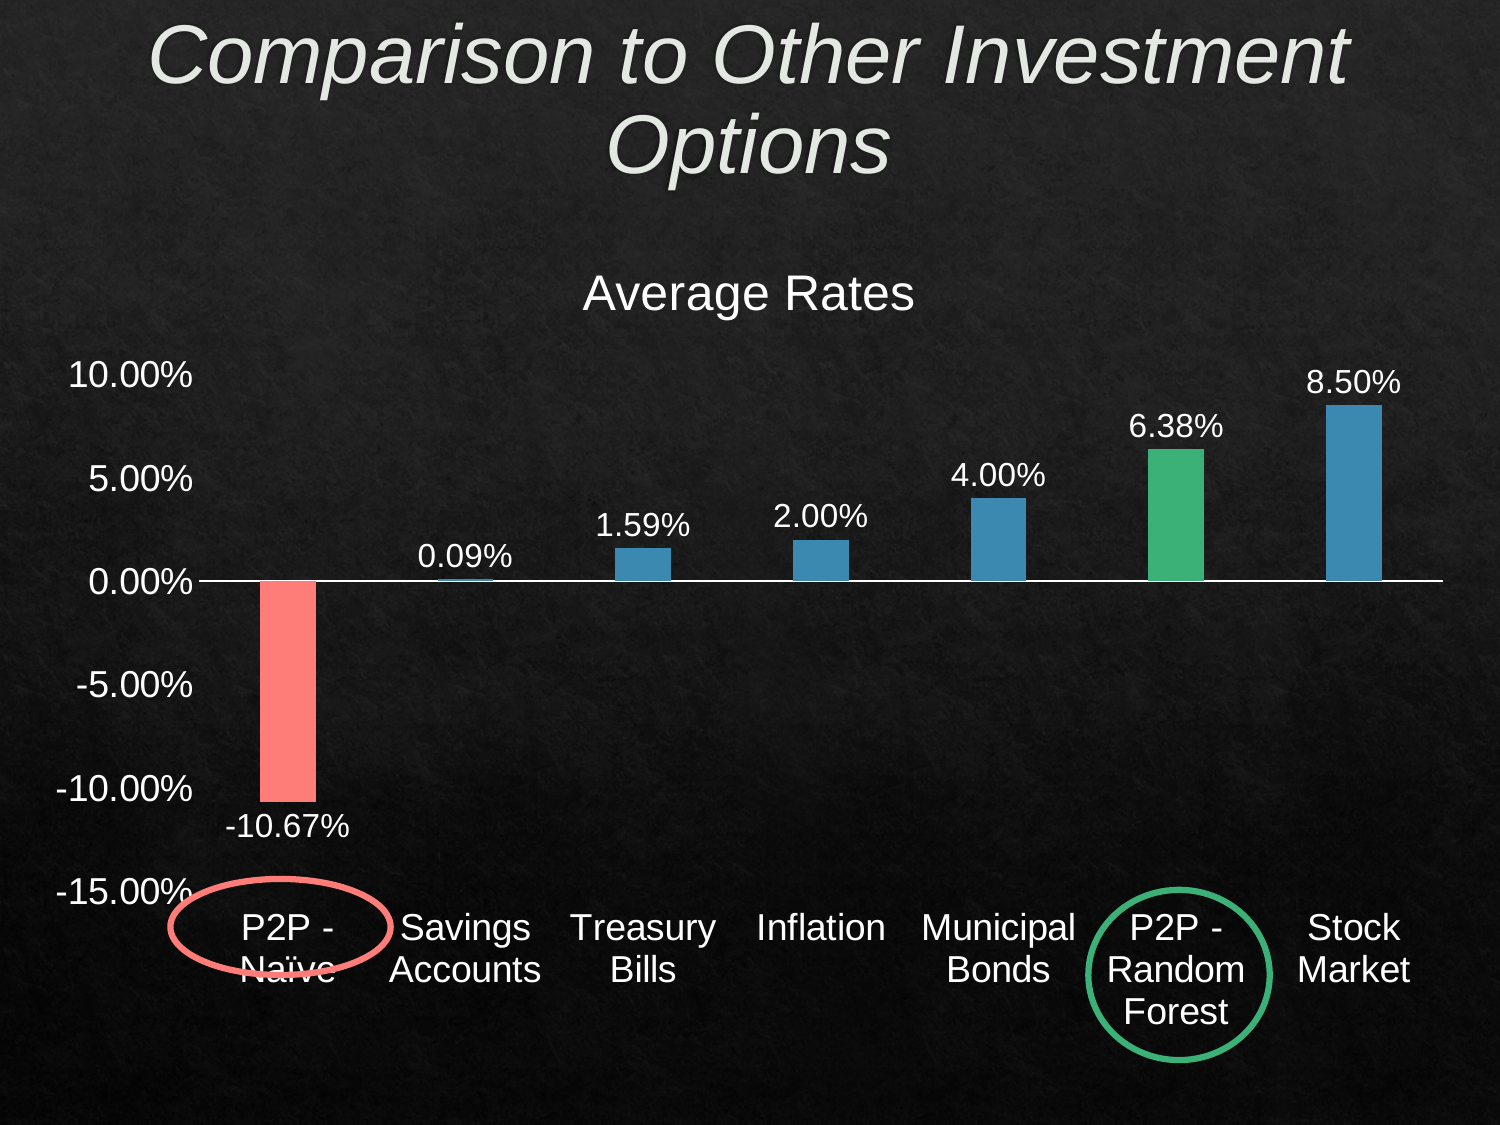

# Comparison to Other Investment Options

### Chart: Average Rates

| Category | Average ROI |
|---|---|
| P2P - Naïve | -0.1067 |
| Savings Accounts | 0.0009 |
| Treasury Bills | 0.0159 |
| Inflation | 0.02 |
| Municipal Bonds | 0.04 |
| P2P - Random Forest | 0.0638 |
| Stock Market | 0.085 |